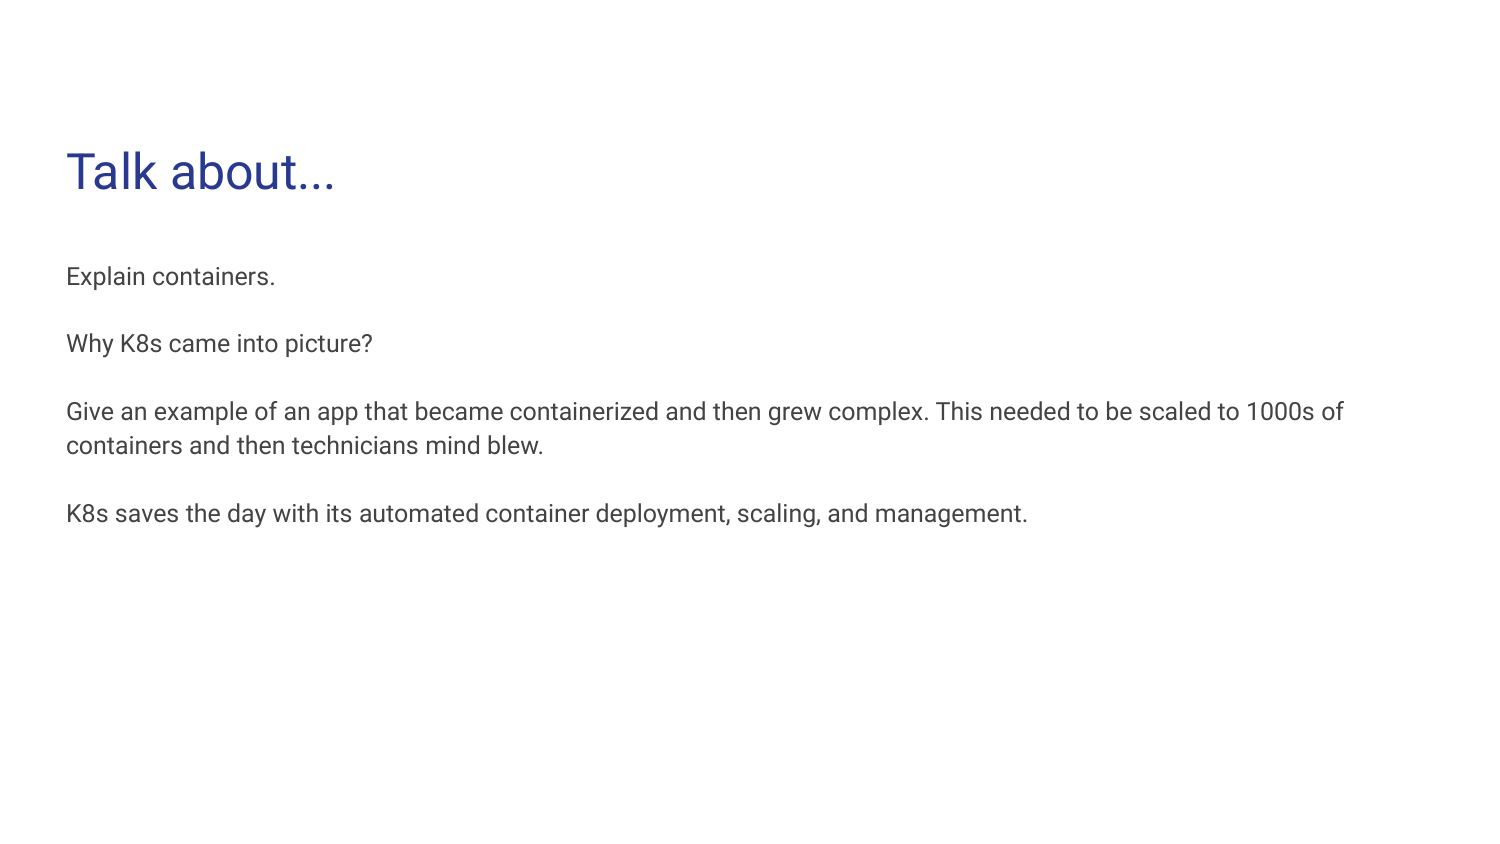

# Talk about...
Explain containers.
Why K8s came into picture?
Give an example of an app that became containerized and then grew complex. This needed to be scaled to 1000s of containers and then technicians mind blew.
K8s saves the day with its automated container deployment, scaling, and management.